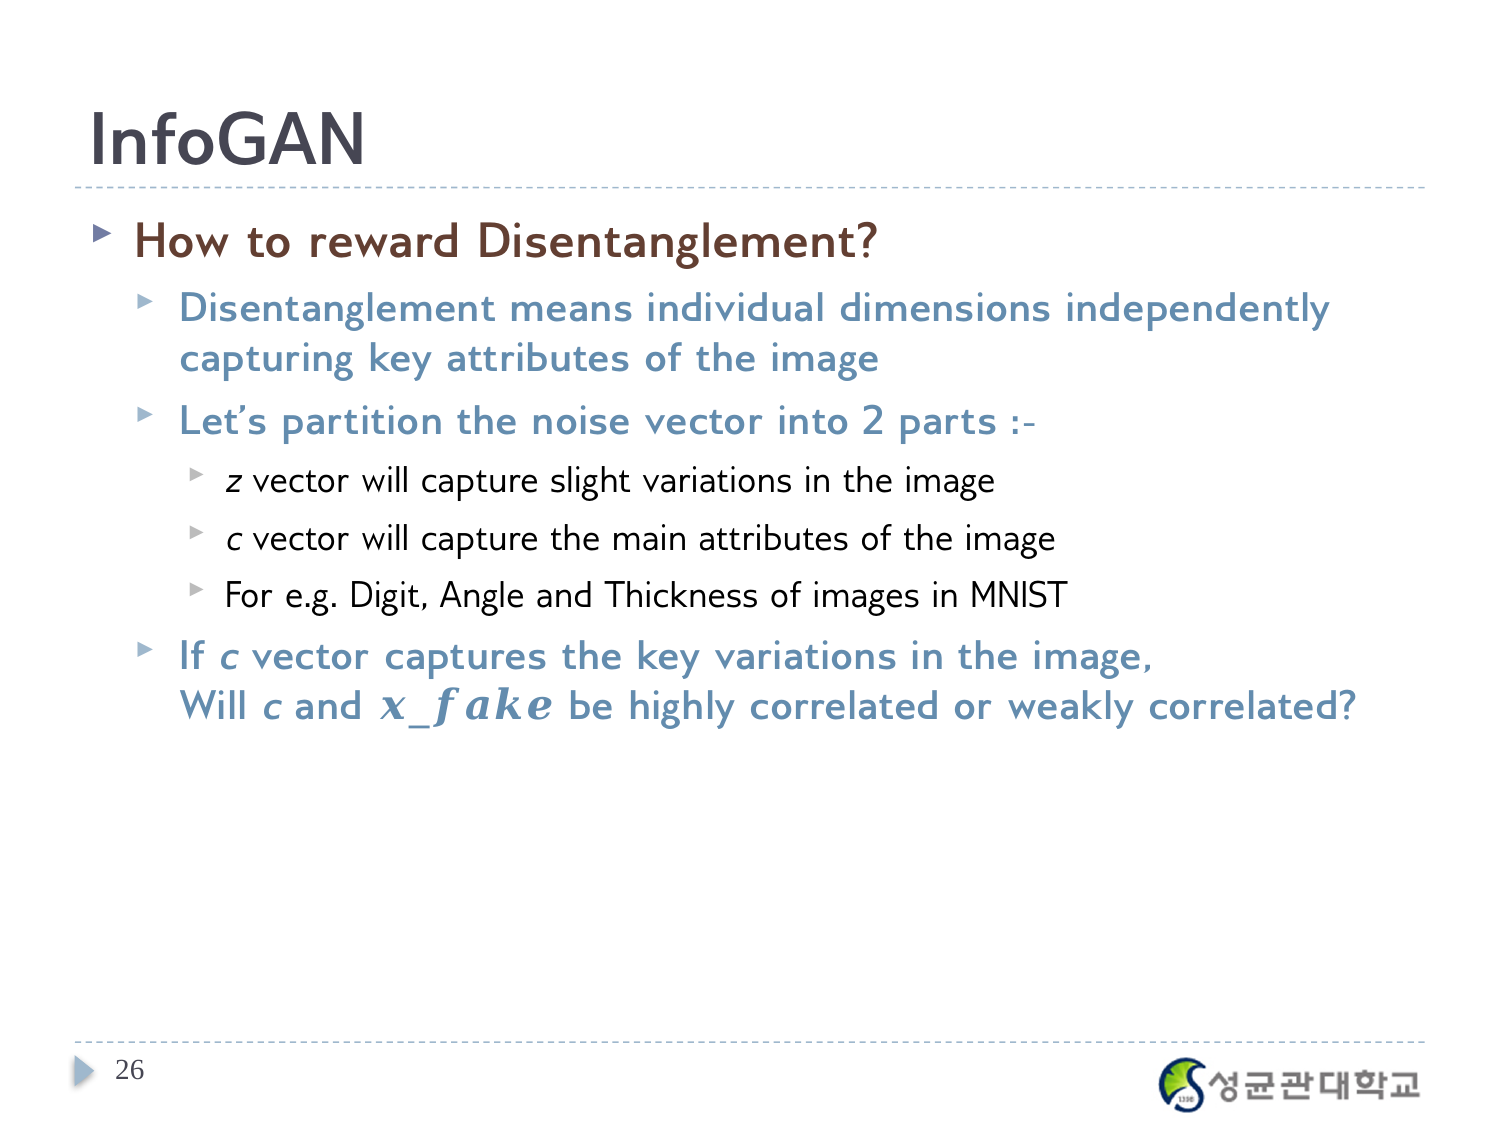

# InfoGAN
How to reward Disentanglement?
Disentanglement means individual dimensions independently capturing key attributes of the image
Let’s partition the noise vector into 2 parts :-
z vector will capture slight variations in the image
c vector will capture the main attributes of the image
For e.g. Digit, Angle and Thickness of images in MNIST
If c vector captures the key variations in the image,
Will c and 𝒙_𝒇𝒂𝒌𝒆 be highly correlated or weakly correlated?

26